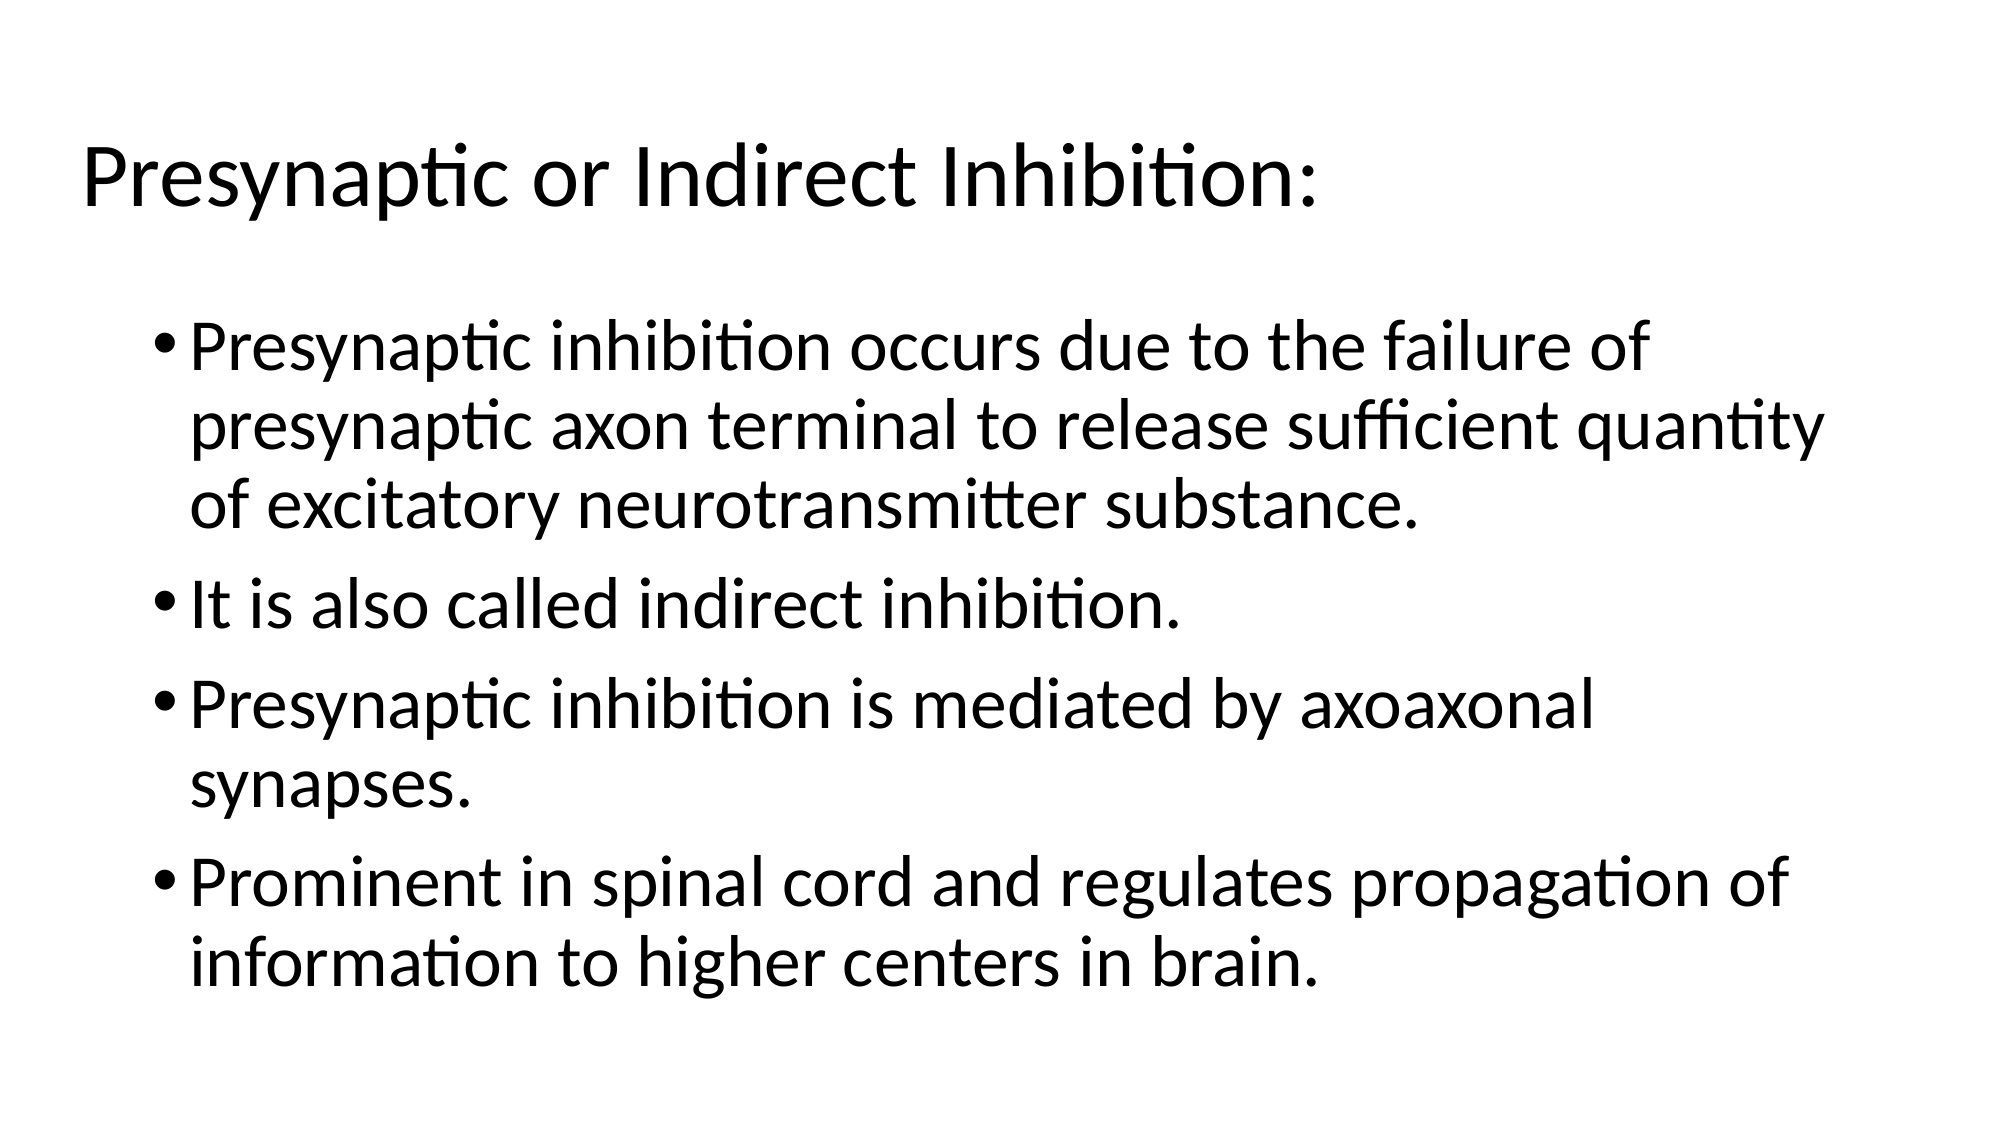

# Presynaptic or Indirect Inhibition:
Presynaptic inhibition occurs due to the failure of presynaptic axon terminal to release sufficient quantity of excitatory neurotransmitter substance.
It is also called indirect inhibition.
Presynaptic inhibition is mediated by axoaxonal synapses.
Prominent in spinal cord and regulates propagation of information to higher centers in brain.